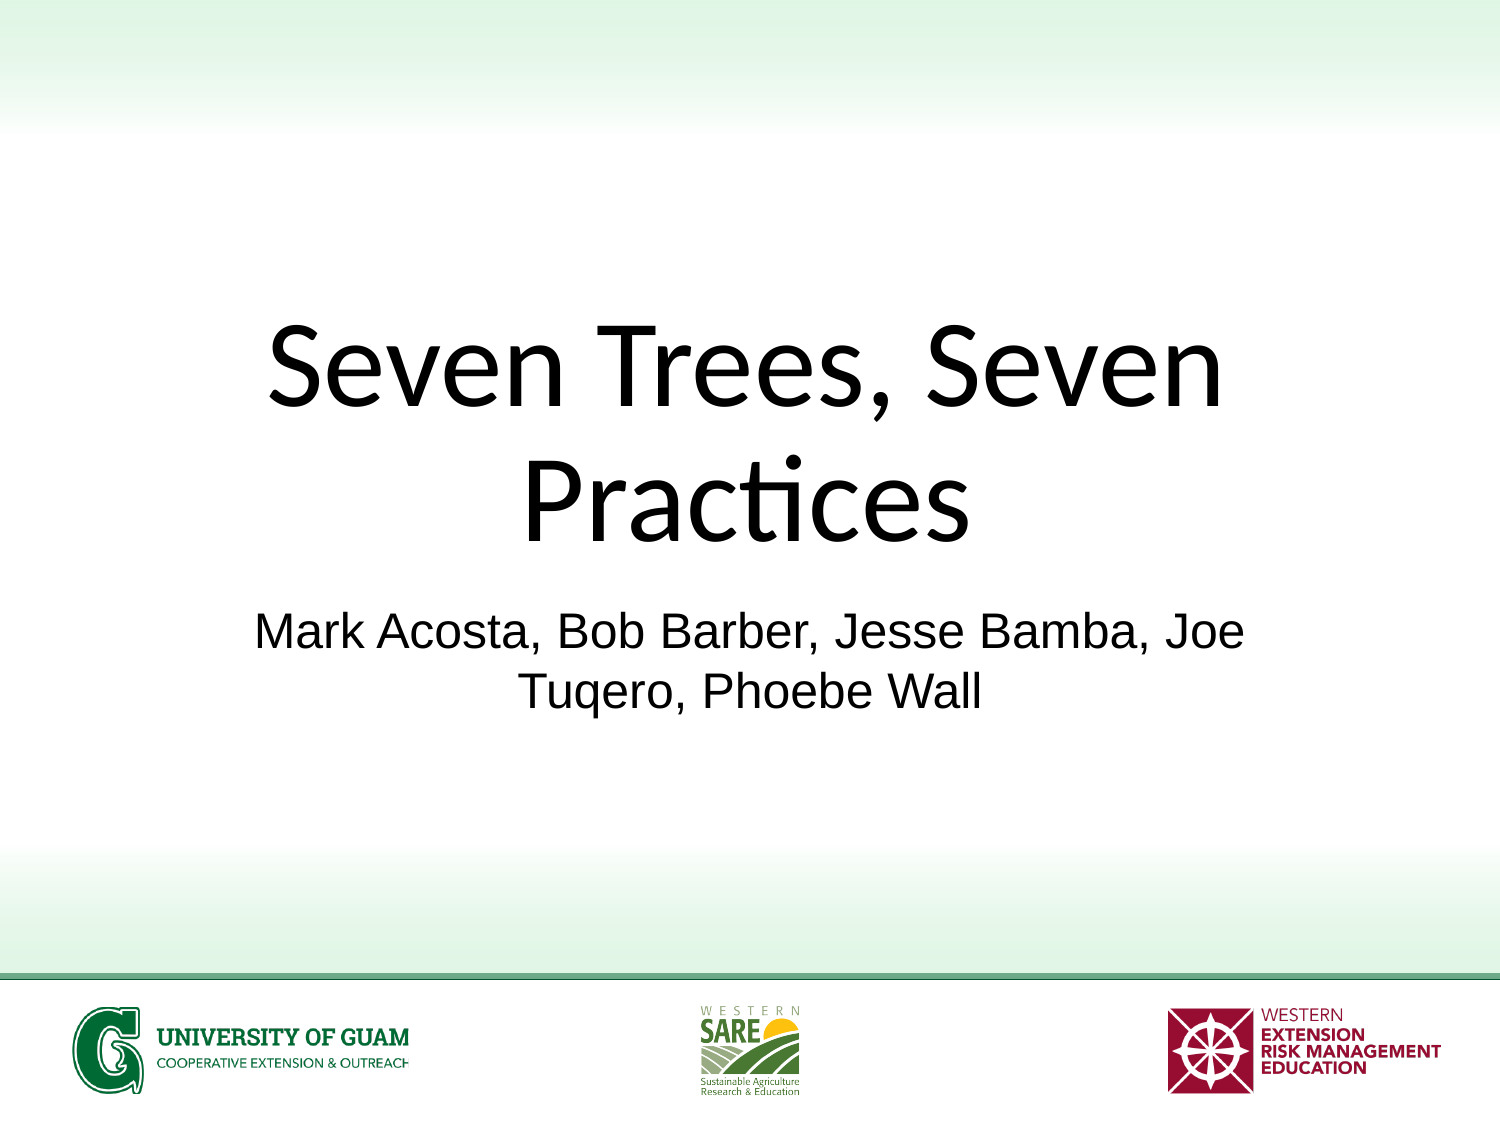

# Seven Trees, Seven Practices
Mark Acosta, Bob Barber, Jesse Bamba, Joe Tuqero, Phoebe Wall